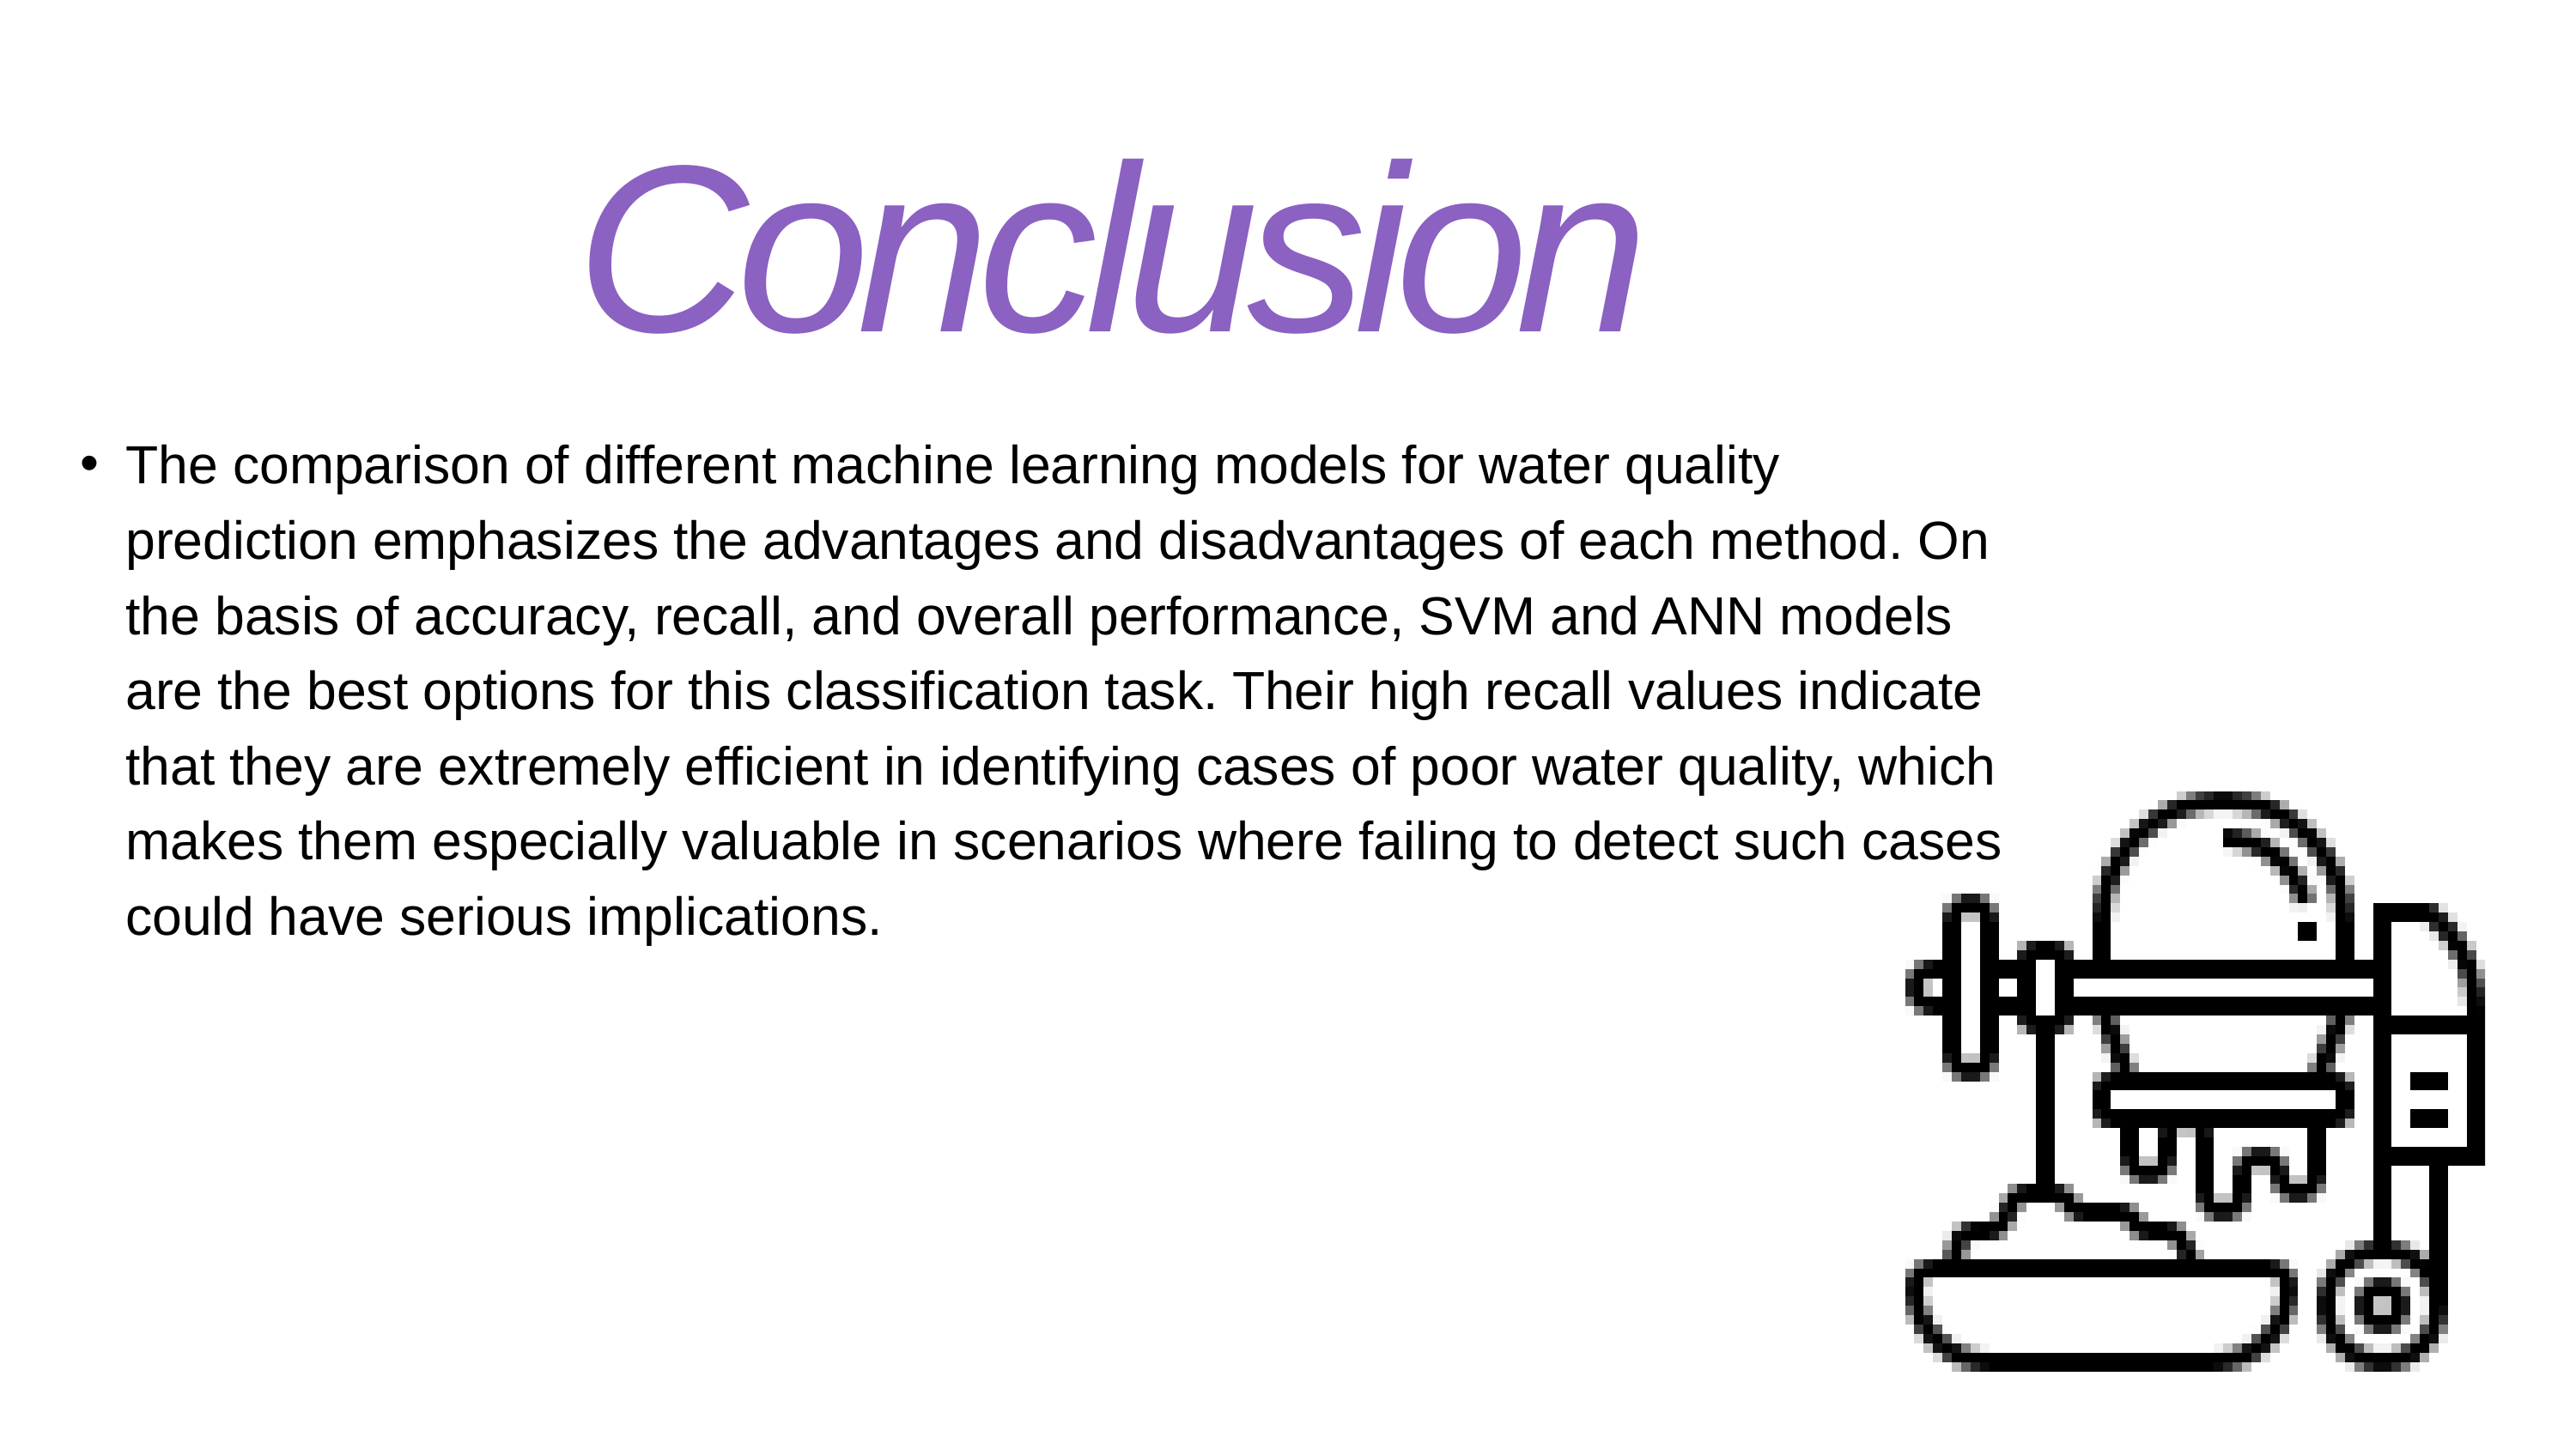

Conclusion
The comparison of different machine learning models for water quality prediction emphasizes the advantages and disadvantages of each method. On the basis of accuracy, recall, and overall performance, SVM and ANN models are the best options for this classification task. Their high recall values indicate that they are extremely efficient in identifying cases of poor water quality, which makes them especially valuable in scenarios where failing to detect such cases could have serious implications.